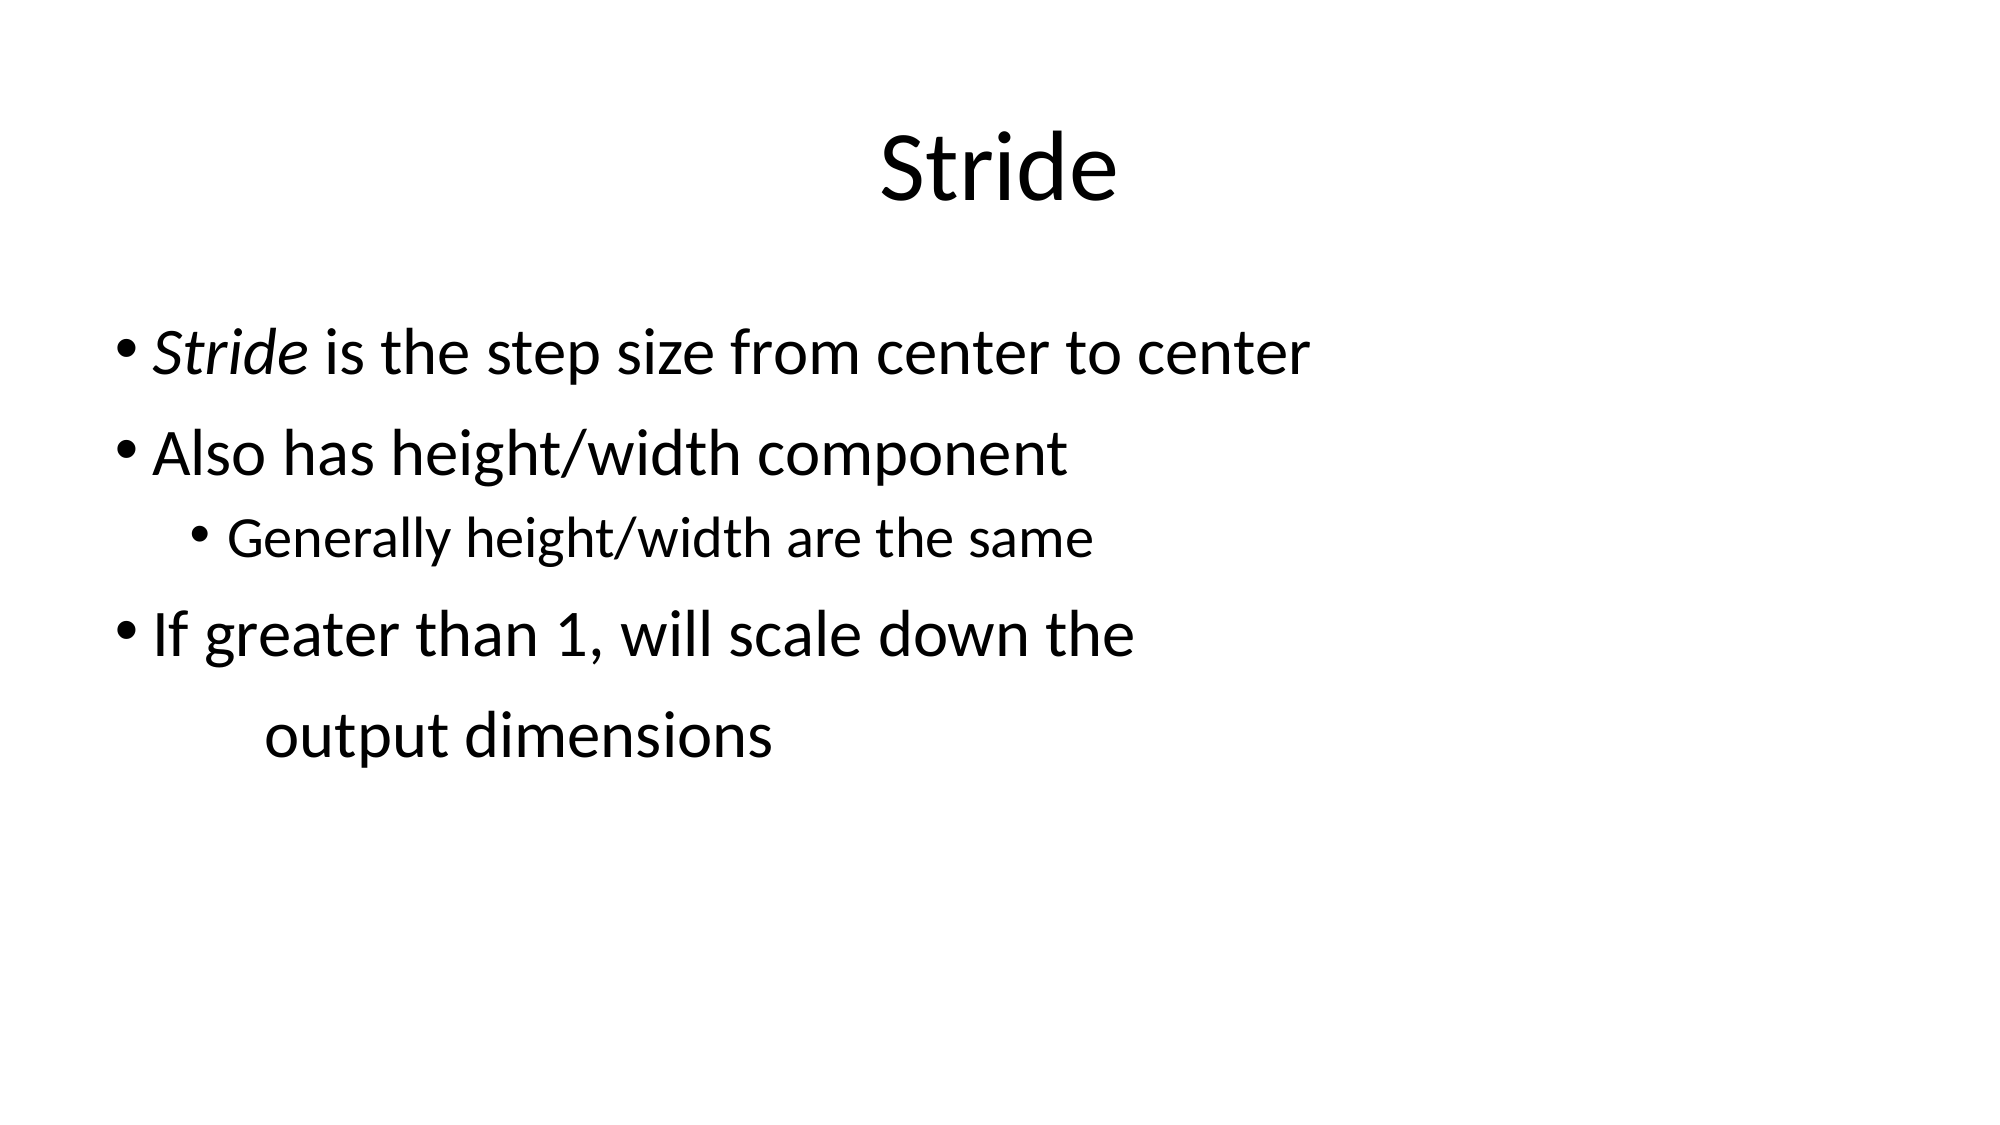

# Stride
Stride is the step size from center to center
Also has height/width component
Generally height/width are the same
If greater than 1, will scale down the
          output dimensions